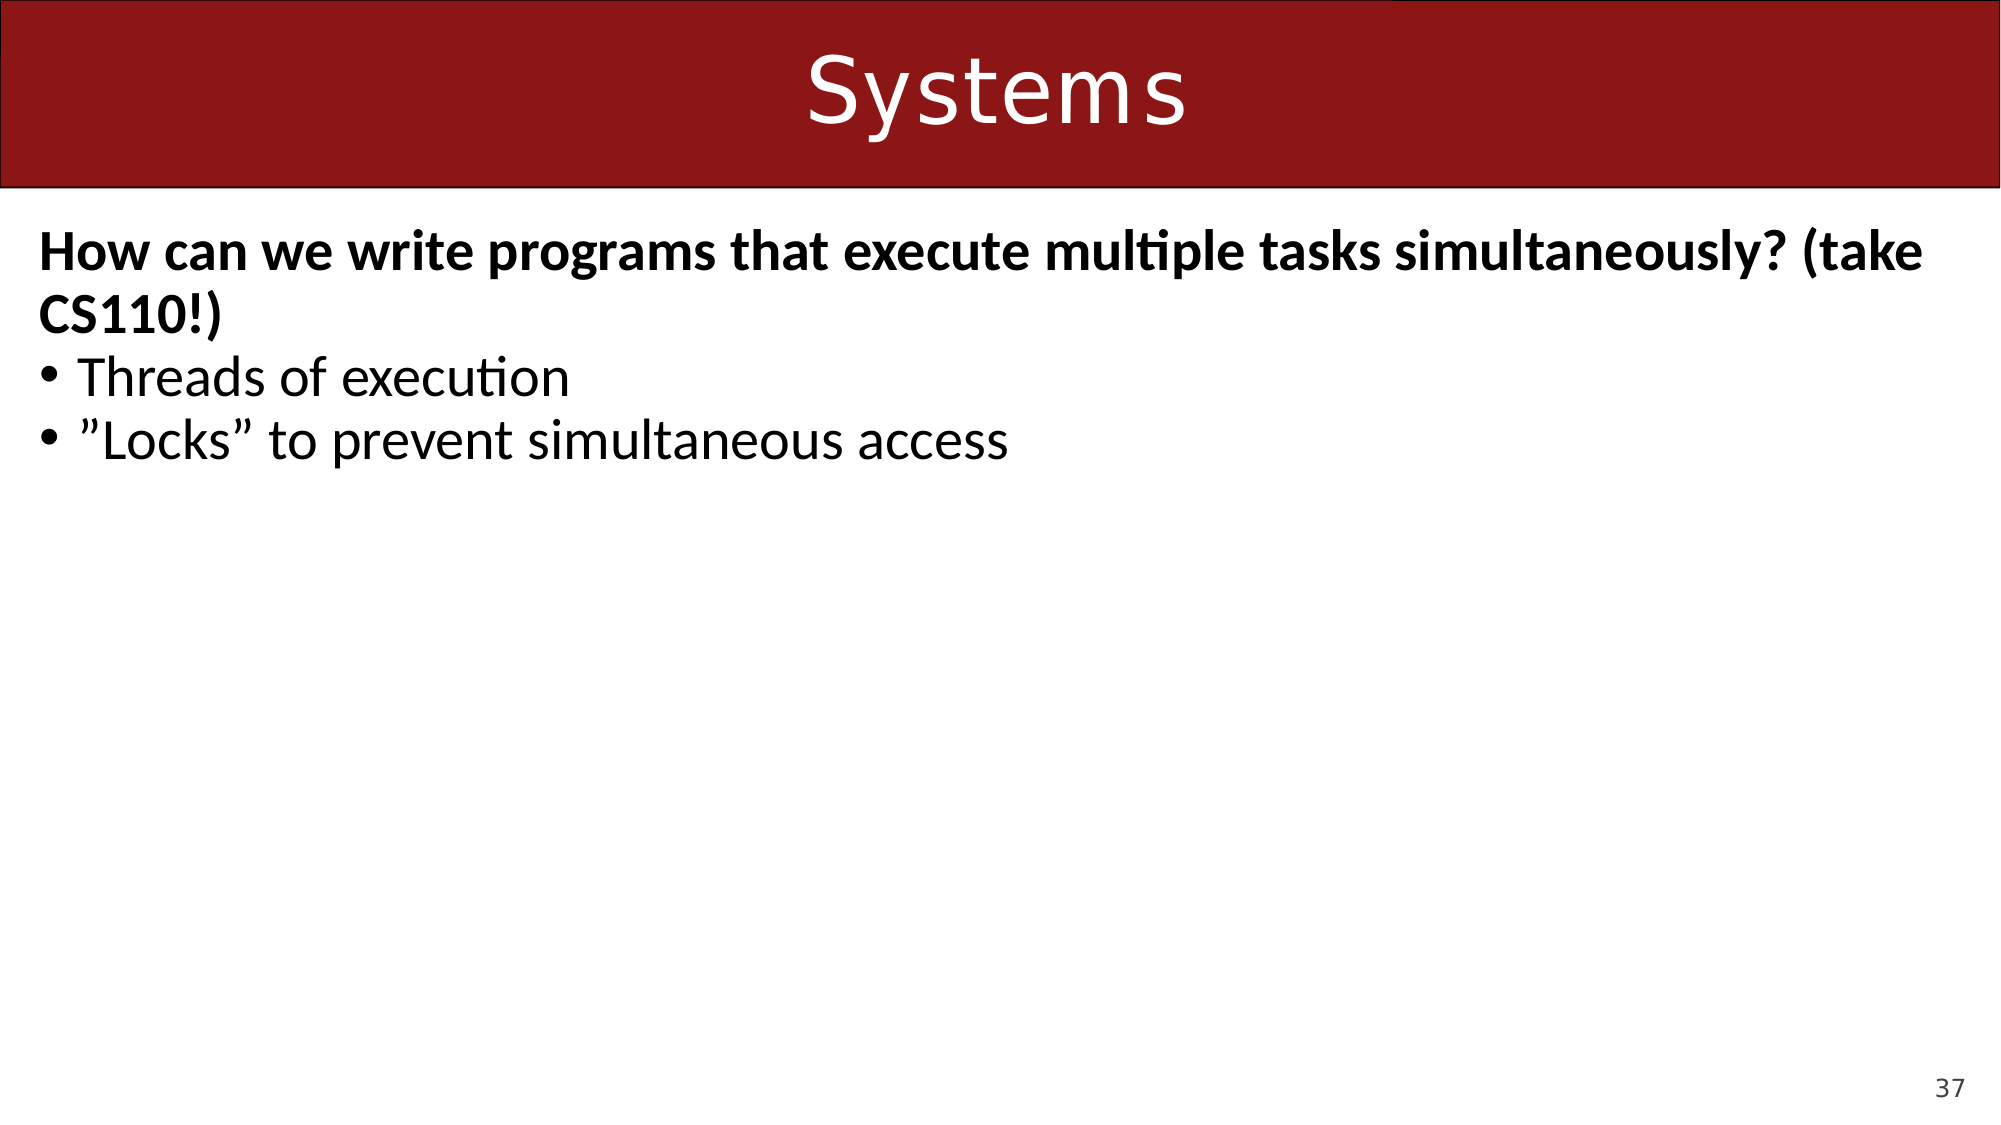

# Systems
How can we write programs that execute multiple tasks simultaneously? (take CS110!)
Threads of execution
”Locks” to prevent simultaneous access